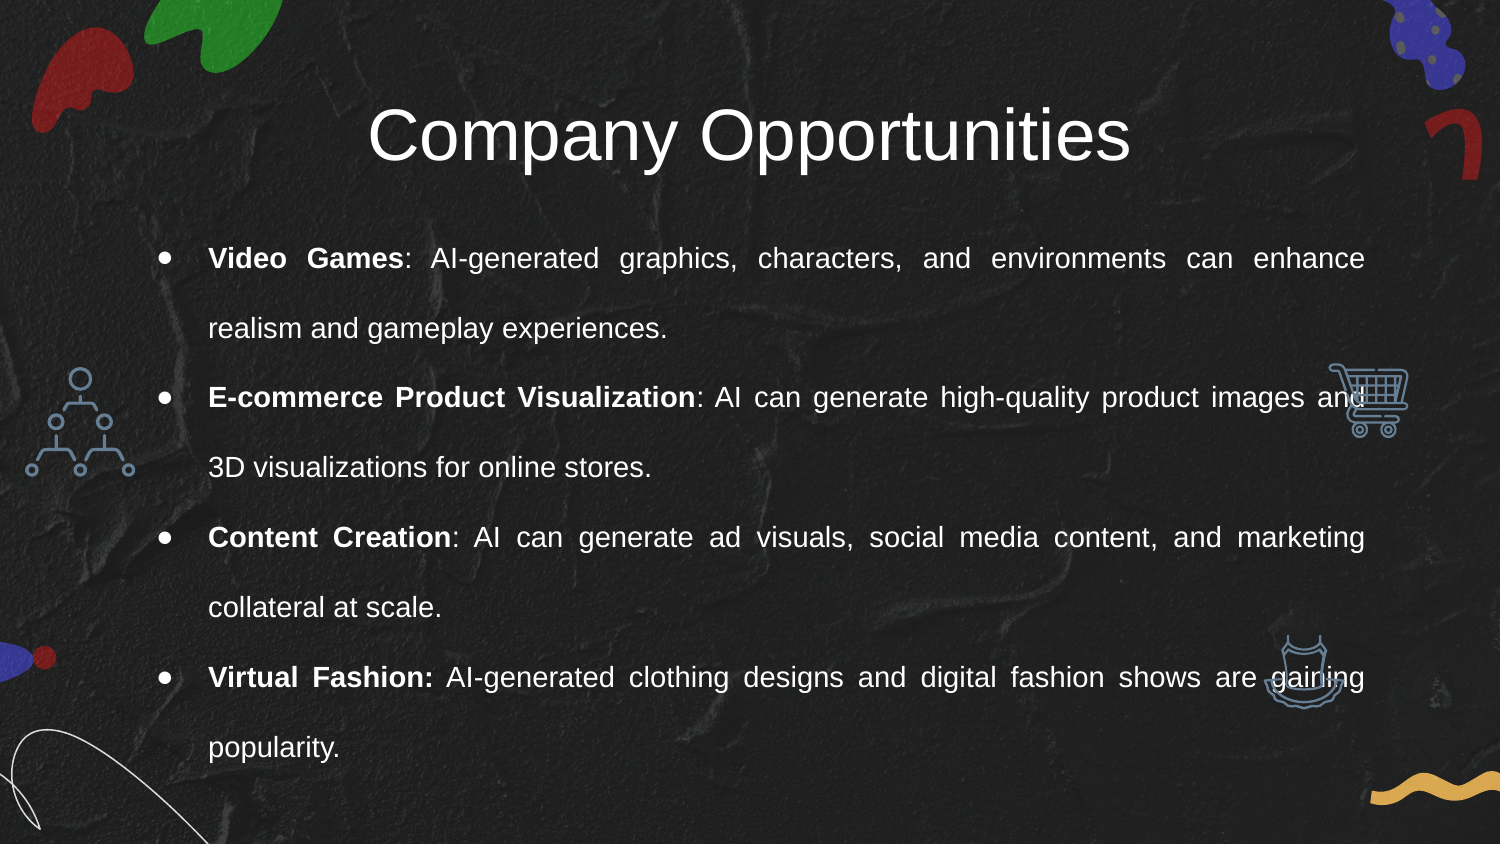

# Company Opportunities
Video Games: AI-generated graphics, characters, and environments can enhance realism and gameplay experiences.
E-commerce Product Visualization: AI can generate high-quality product images and 3D visualizations for online stores.
Content Creation: AI can generate ad visuals, social media content, and marketing collateral at scale.
Virtual Fashion: AI-generated clothing designs and digital fashion shows are gaining popularity.